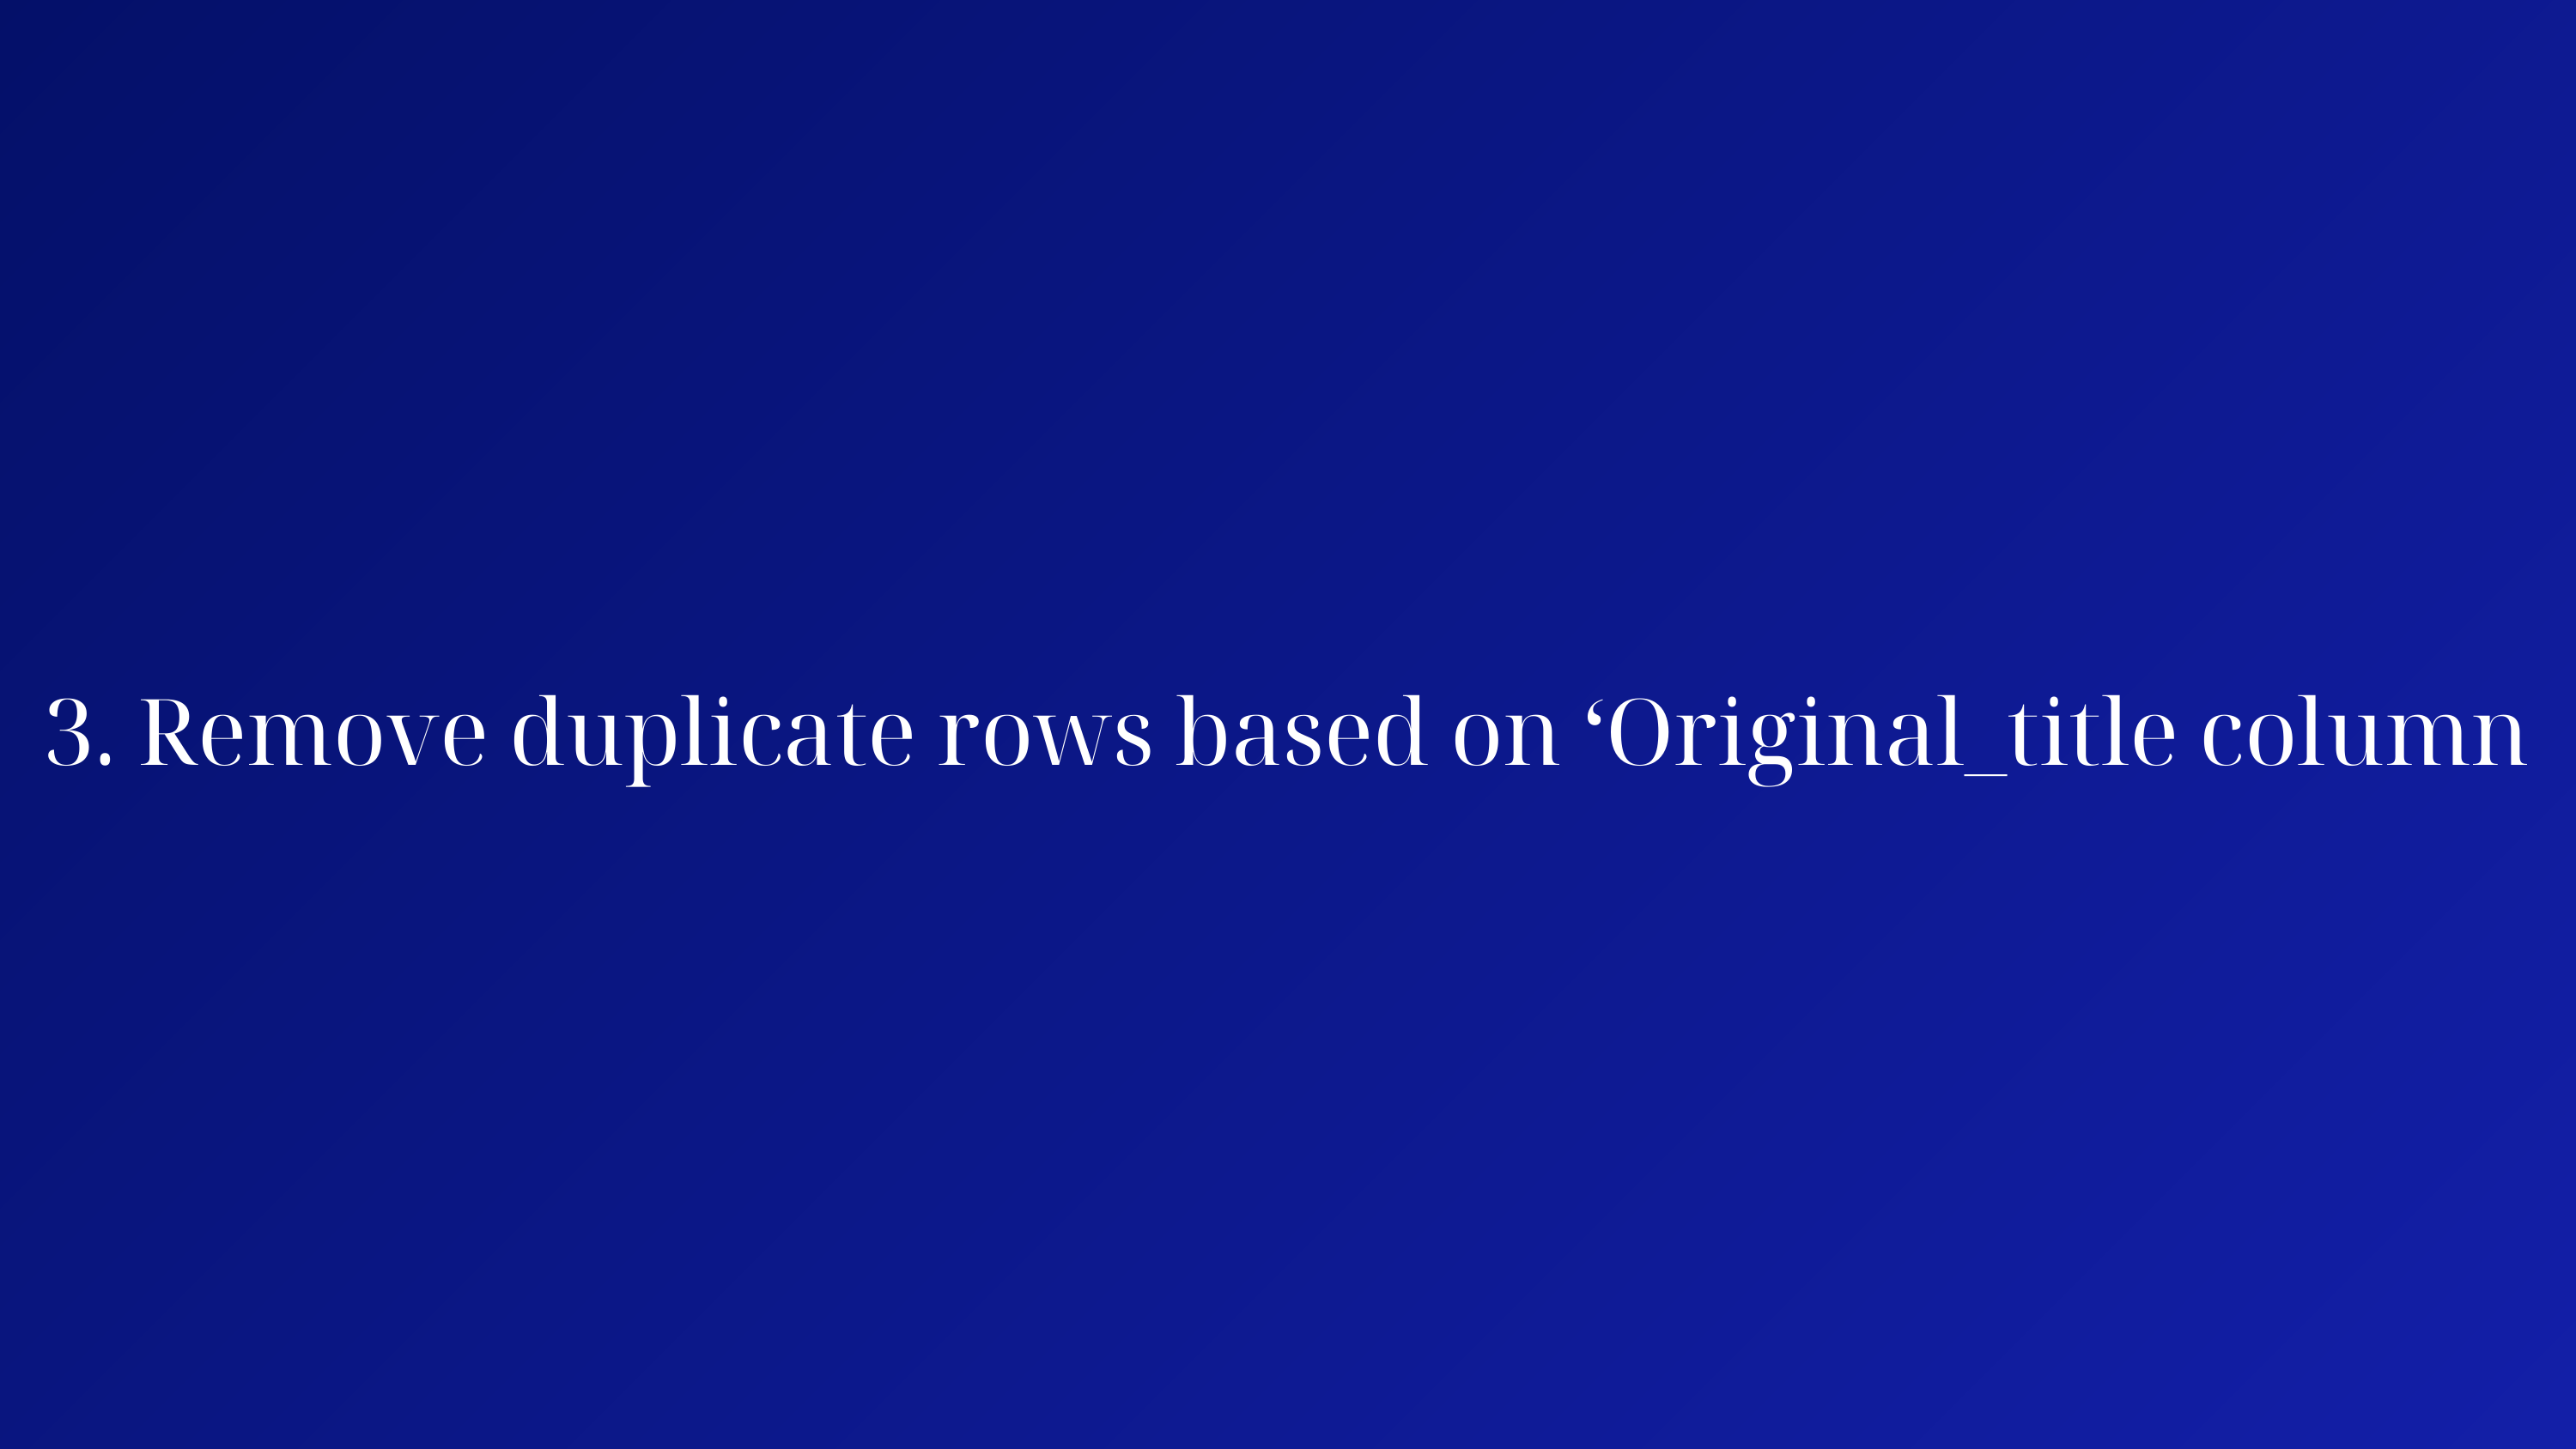

3. Remove duplicate rows based on ‘Original_title column